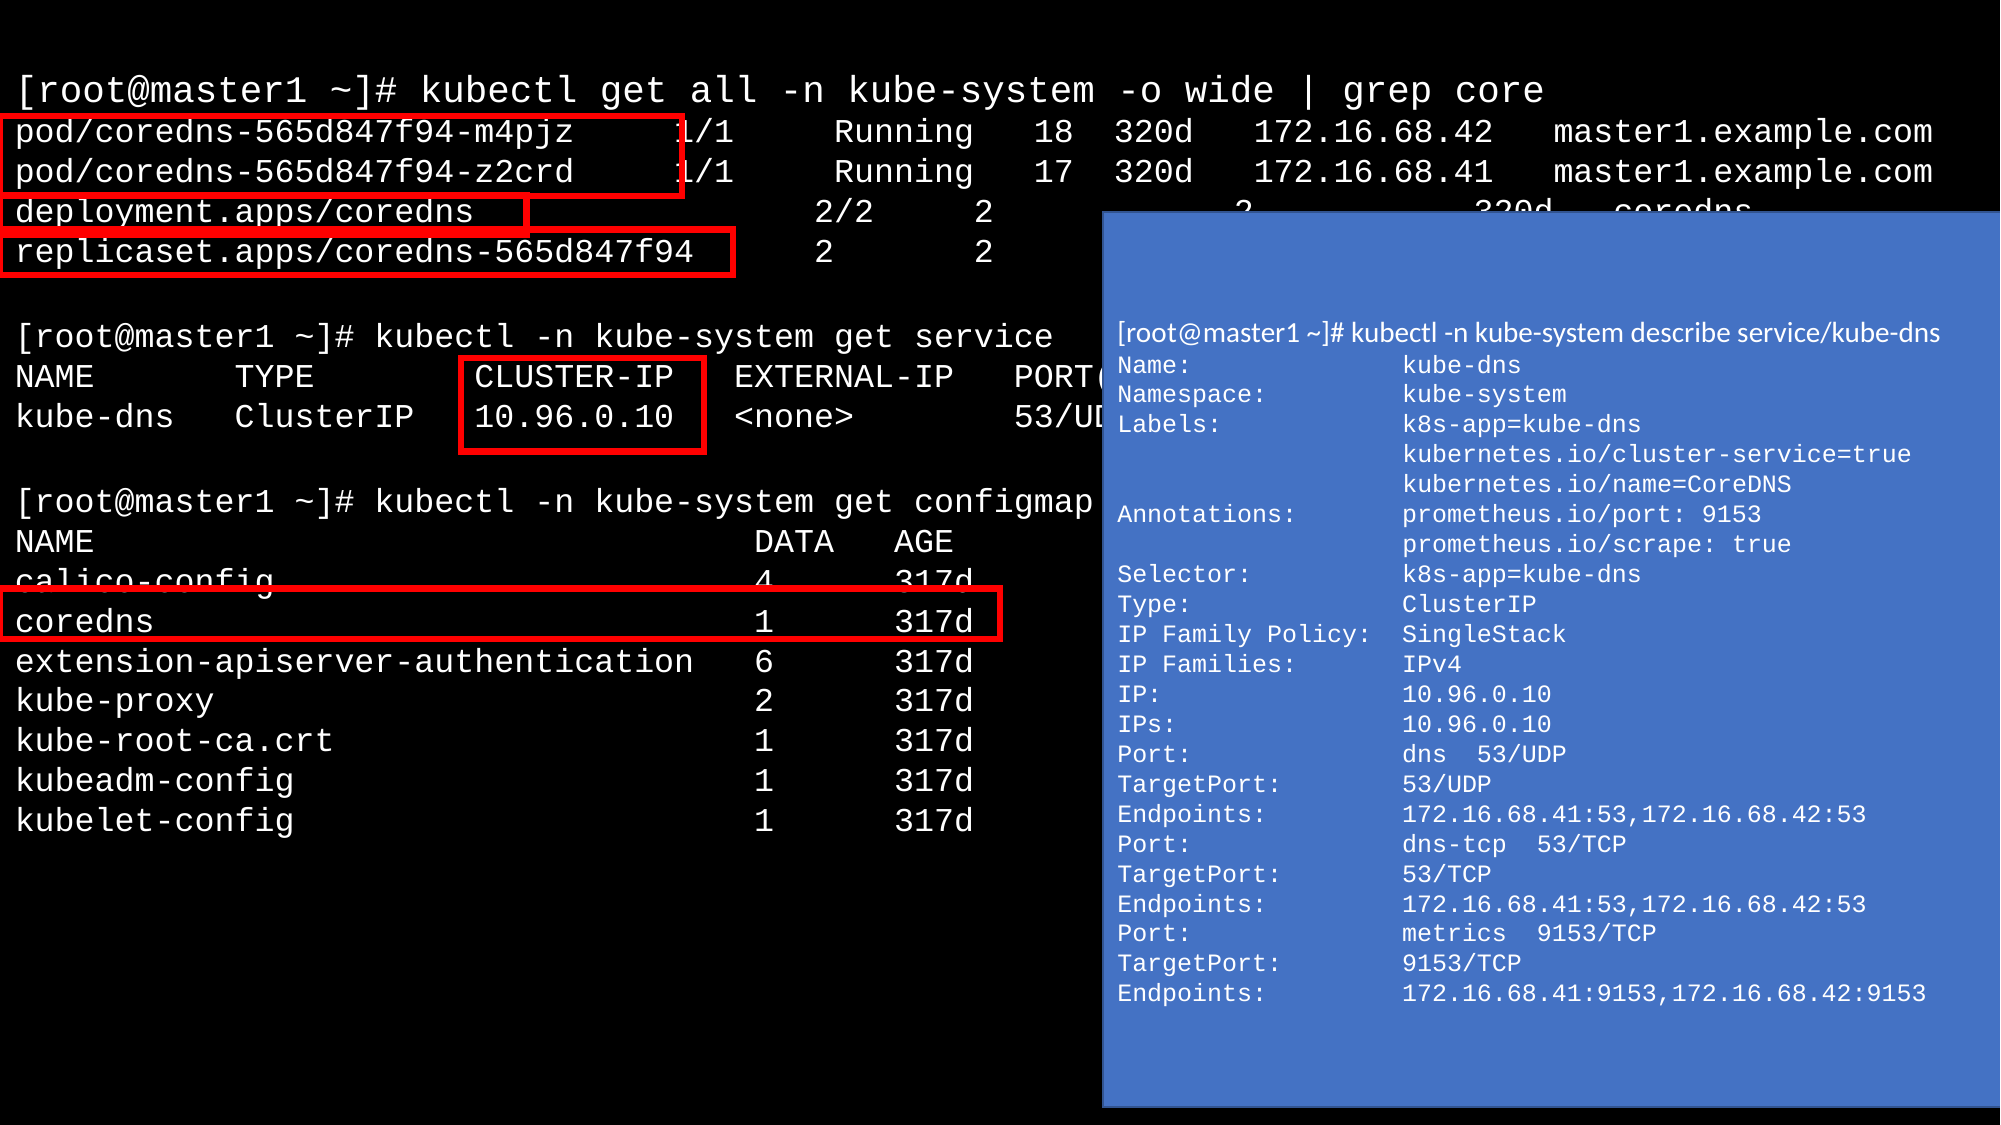

[root@master1 ~]# kubectl get all -n kube-system -o wide | grep core
pod/coredns-565d847f94-m4pjz     1/1     Running   18  320d   172.16.68.42   master1.example.com
pod/coredns-565d847f94-z2crd     1/1     Running   17  320d   172.16.68.41   master1.example.com
deployment.apps/coredns                 2/2     2            2           320d   coredns
replicaset.apps/coredns-565d847f94      2       2           2       320d   coredns

[root@master1 ~]# kubectl -n kube-system get service
NAME       TYPE        CLUSTER-IP   EXTERNAL-IP   PORT(S)                  AGE
kube-dns   ClusterIP   10.96.0.10   <none>        53/UDP,53/TCP,9153/TCP   320d

[root@master1 ~]# kubectl -n kube-system get configmap
NAME                                 DATA   AGE
calico-config                        4      317d
coredns                              1      317d
extension-apiserver-authentication   6      317d
kube-proxy                           2      317d
kube-root-ca.crt                     1      317d
kubeadm-config                       1      317d
kubelet-config                       1      317d

[root@master1 ~]# kubectl -n kube-system describe service/kube-dns
Name:              kube-dns
Namespace:         kube-system
Labels:            k8s-app=kube-dns
                   kubernetes.io/cluster-service=true
                   kubernetes.io/name=CoreDNS
Annotations:       prometheus.io/port: 9153
                   prometheus.io/scrape: true
Selector:          k8s-app=kube-dns
Type:              ClusterIP
IP Family Policy:  SingleStack
IP Families:       IPv4
IP:                10.96.0.10
IPs:               10.96.0.10
Port:              dns  53/UDP
TargetPort:        53/UDP
Endpoints:         172.16.68.41:53,172.16.68.42:53
Port:              dns-tcp  53/TCP
TargetPort:        53/TCP
Endpoints:         172.16.68.41:53,172.16.68.42:53
Port:              metrics  9153/TCP
TargetPort:        9153/TCP
Endpoints:         172.16.68.41:9153,172.16.68.42:9153